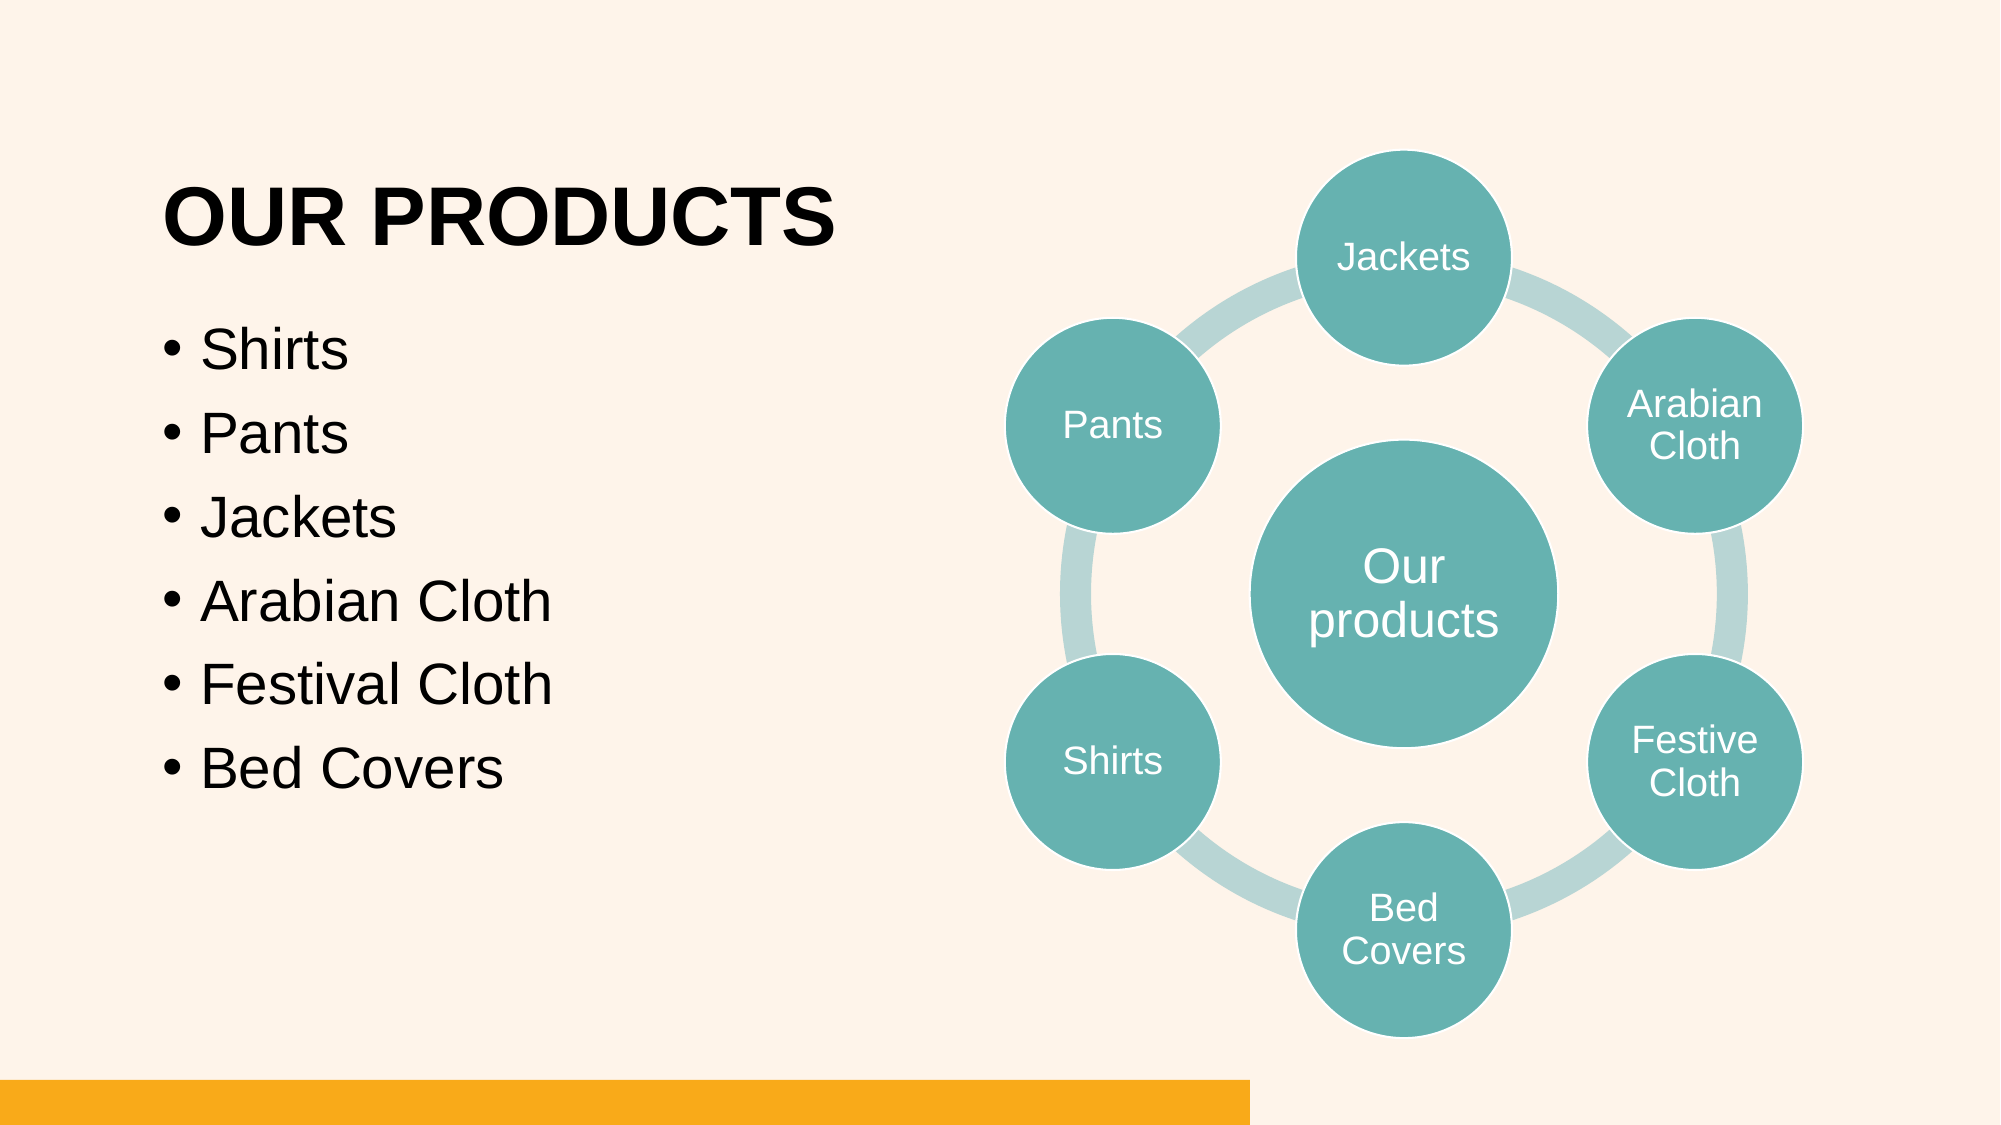

# Our products
Our products
Jackets
Arabian Cloth
Festive Cloth
Bed Covers
Shirts
Pants
Shirts
Pants
Jackets
Arabian Cloth
Festival Cloth
Bed Covers